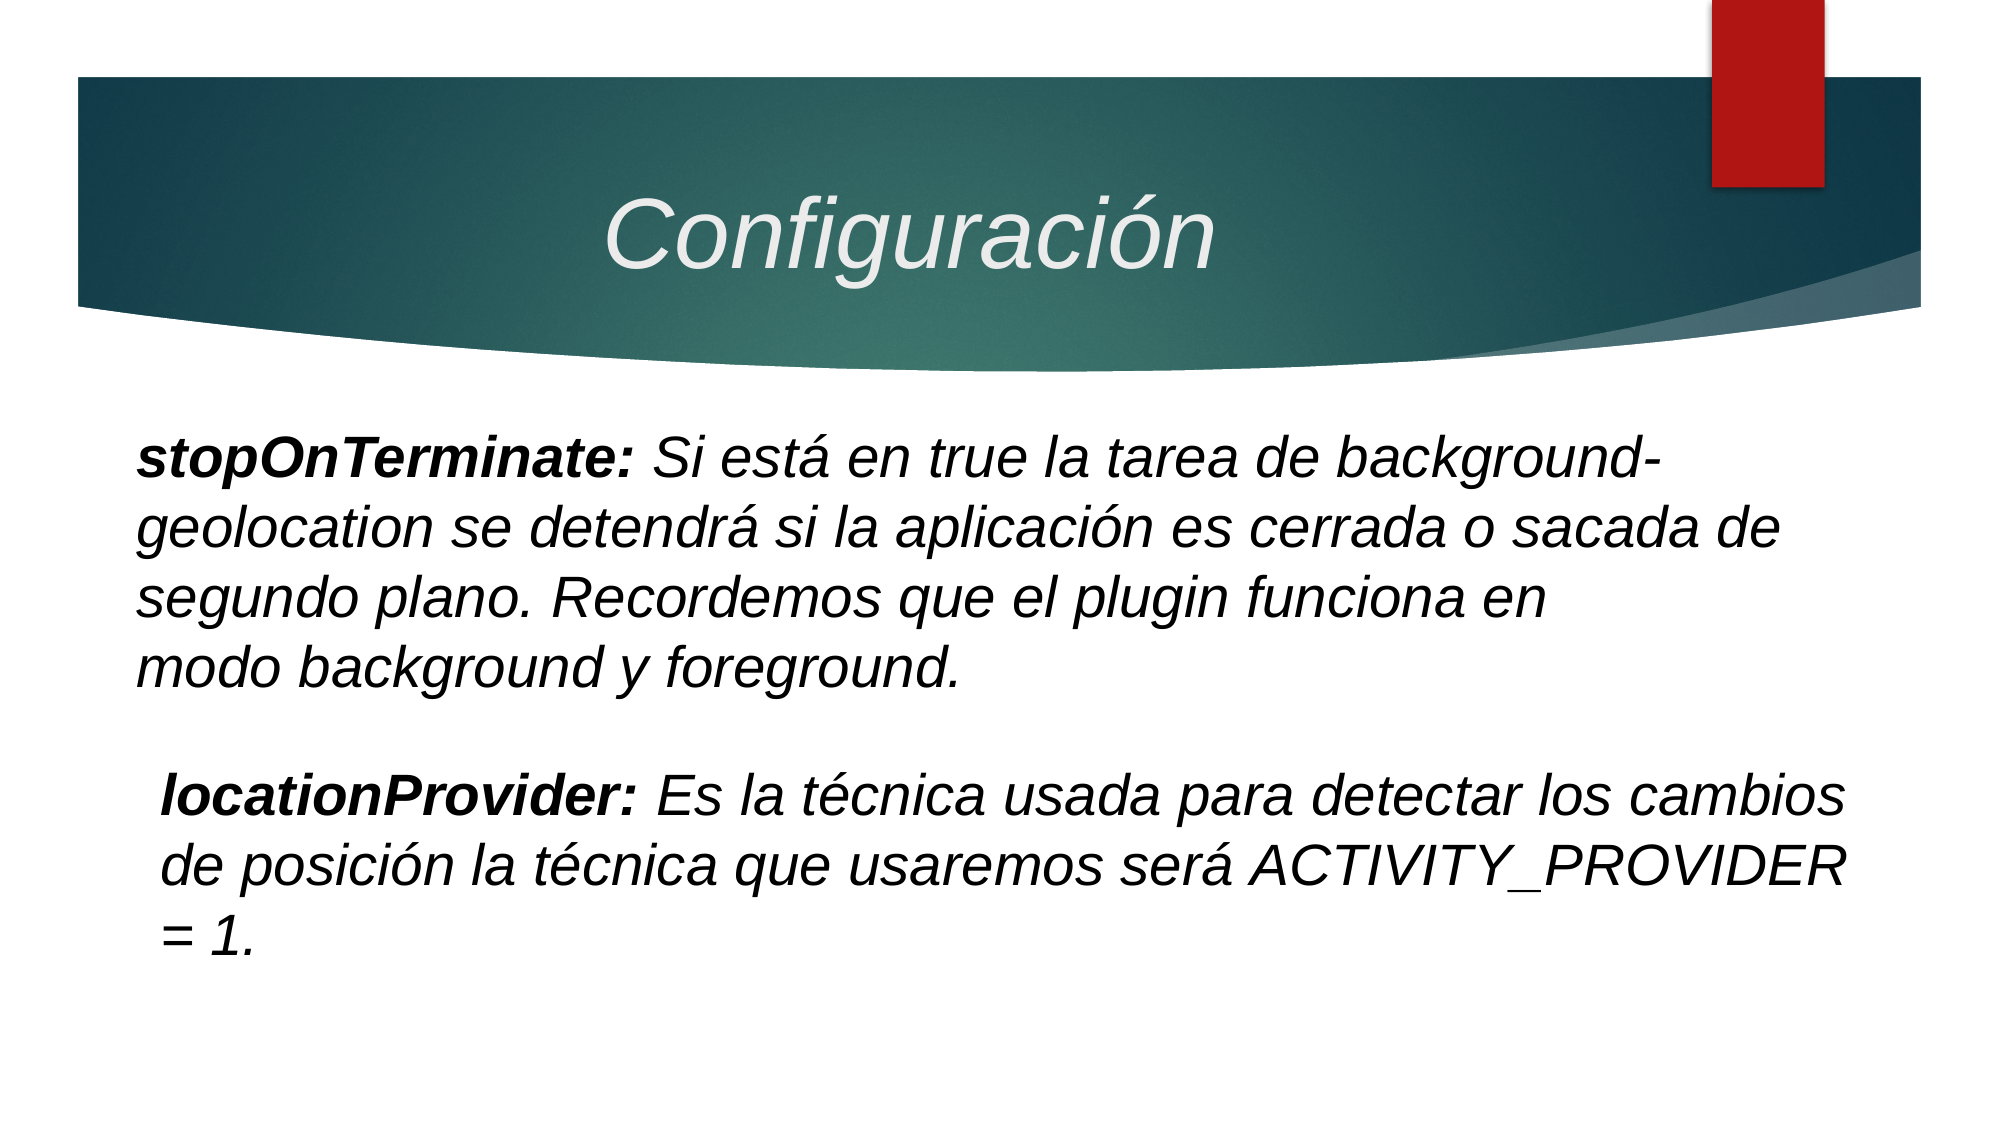

# Configuración
stopOnTerminate: Si está en true la tarea de background-geolocation se detendrá si la aplicación es cerrada o sacada de segundo plano. Recordemos que el plugin funciona en modo background y foreground.

locationProvider: Es la técnica usada para detectar los cambios de posición la técnica que usaremos será ACTIVITY_PROVIDER = 1.